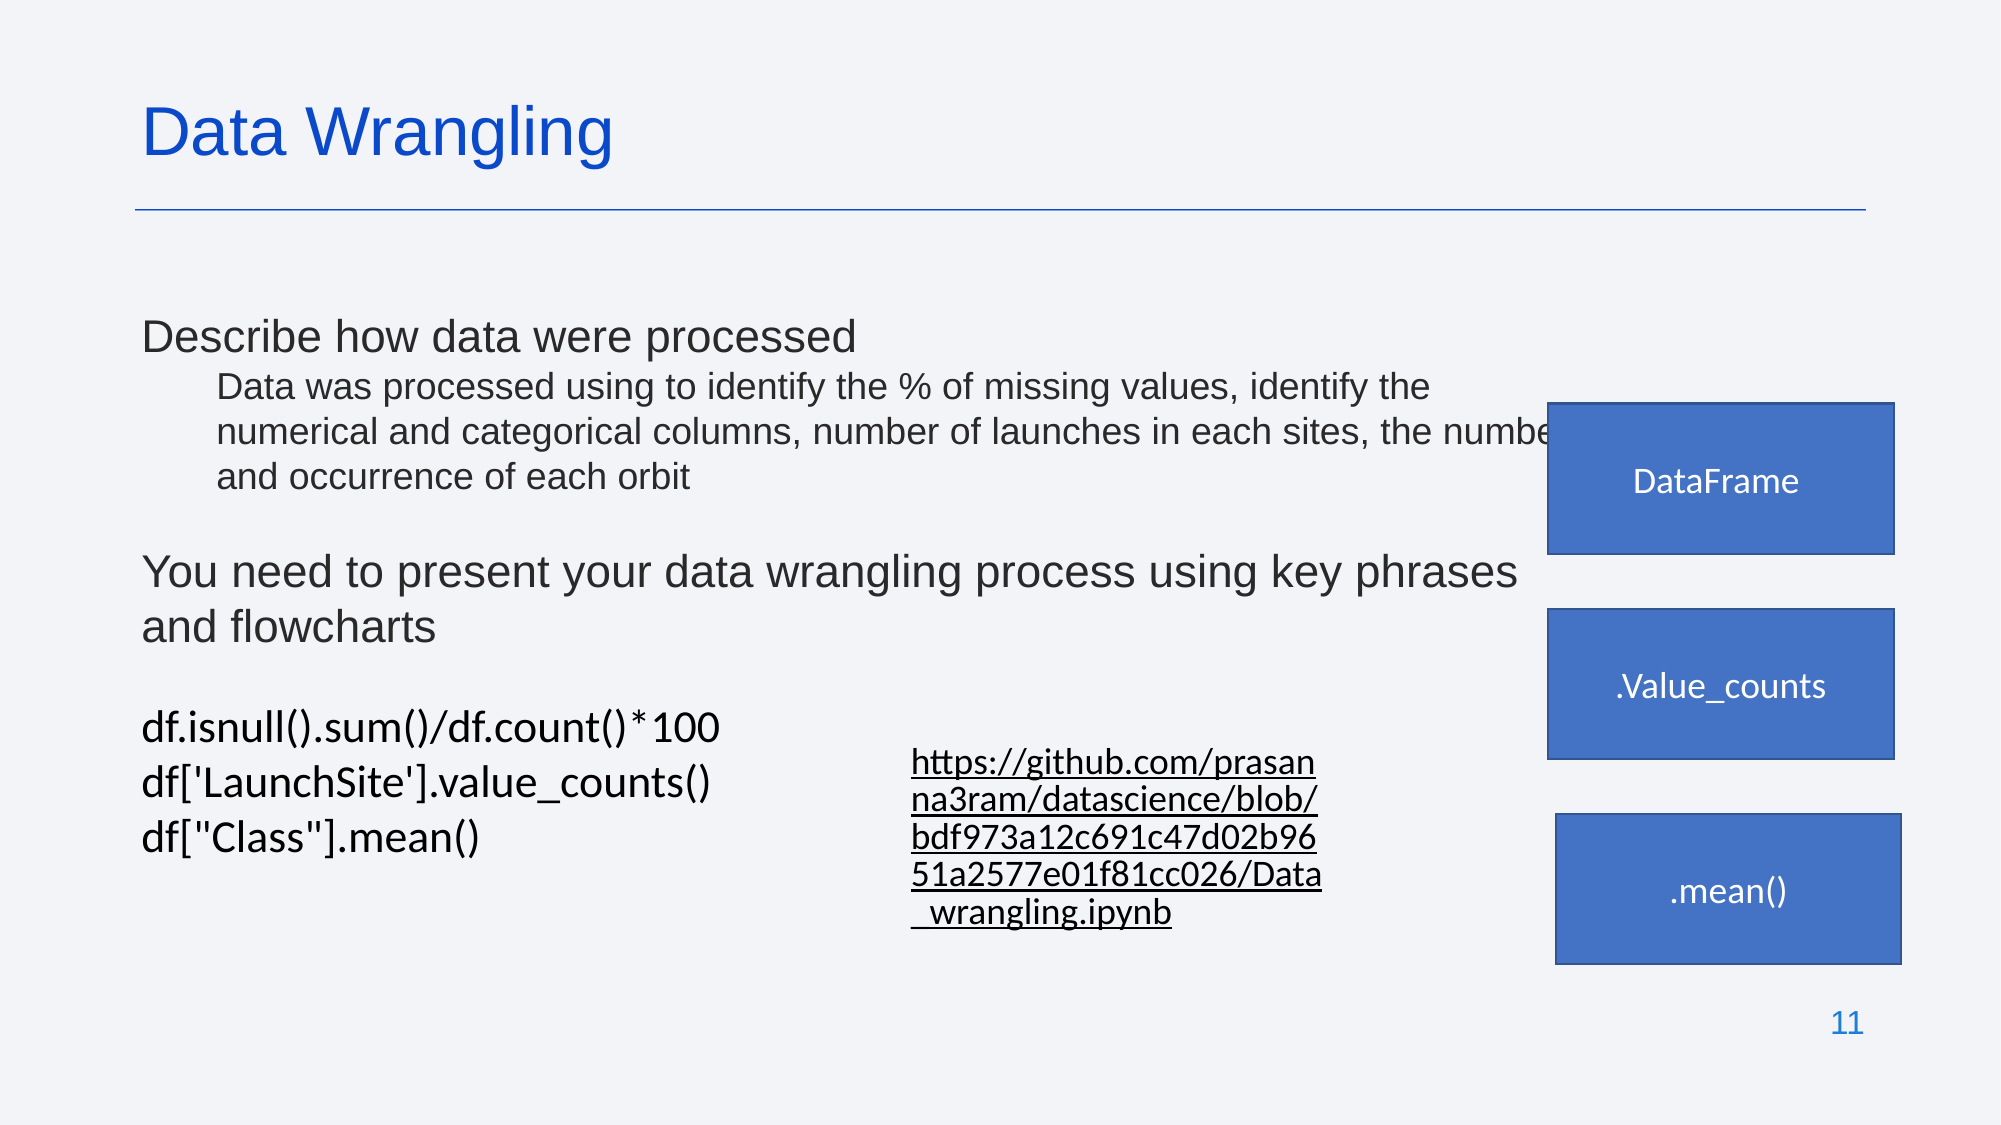

Data Wrangling
Describe how data were processed
Data was processed using to identify the % of missing values, identify the numerical and categorical columns, number of launches in each sites, the number and occurrence of each orbit

You need to present your data wrangling process using key phrases and flowcharts

df.isnull().sum()/df.count()*100
df['LaunchSite'].value_counts()
df["Class"].mean()

DataFrame
.Value_counts
https://github.com/prasanna3ram/datascience/blob/bdf973a12c691c47d02b9651a2577e01f81cc026/Data_wrangling.ipynb
.mean()
11